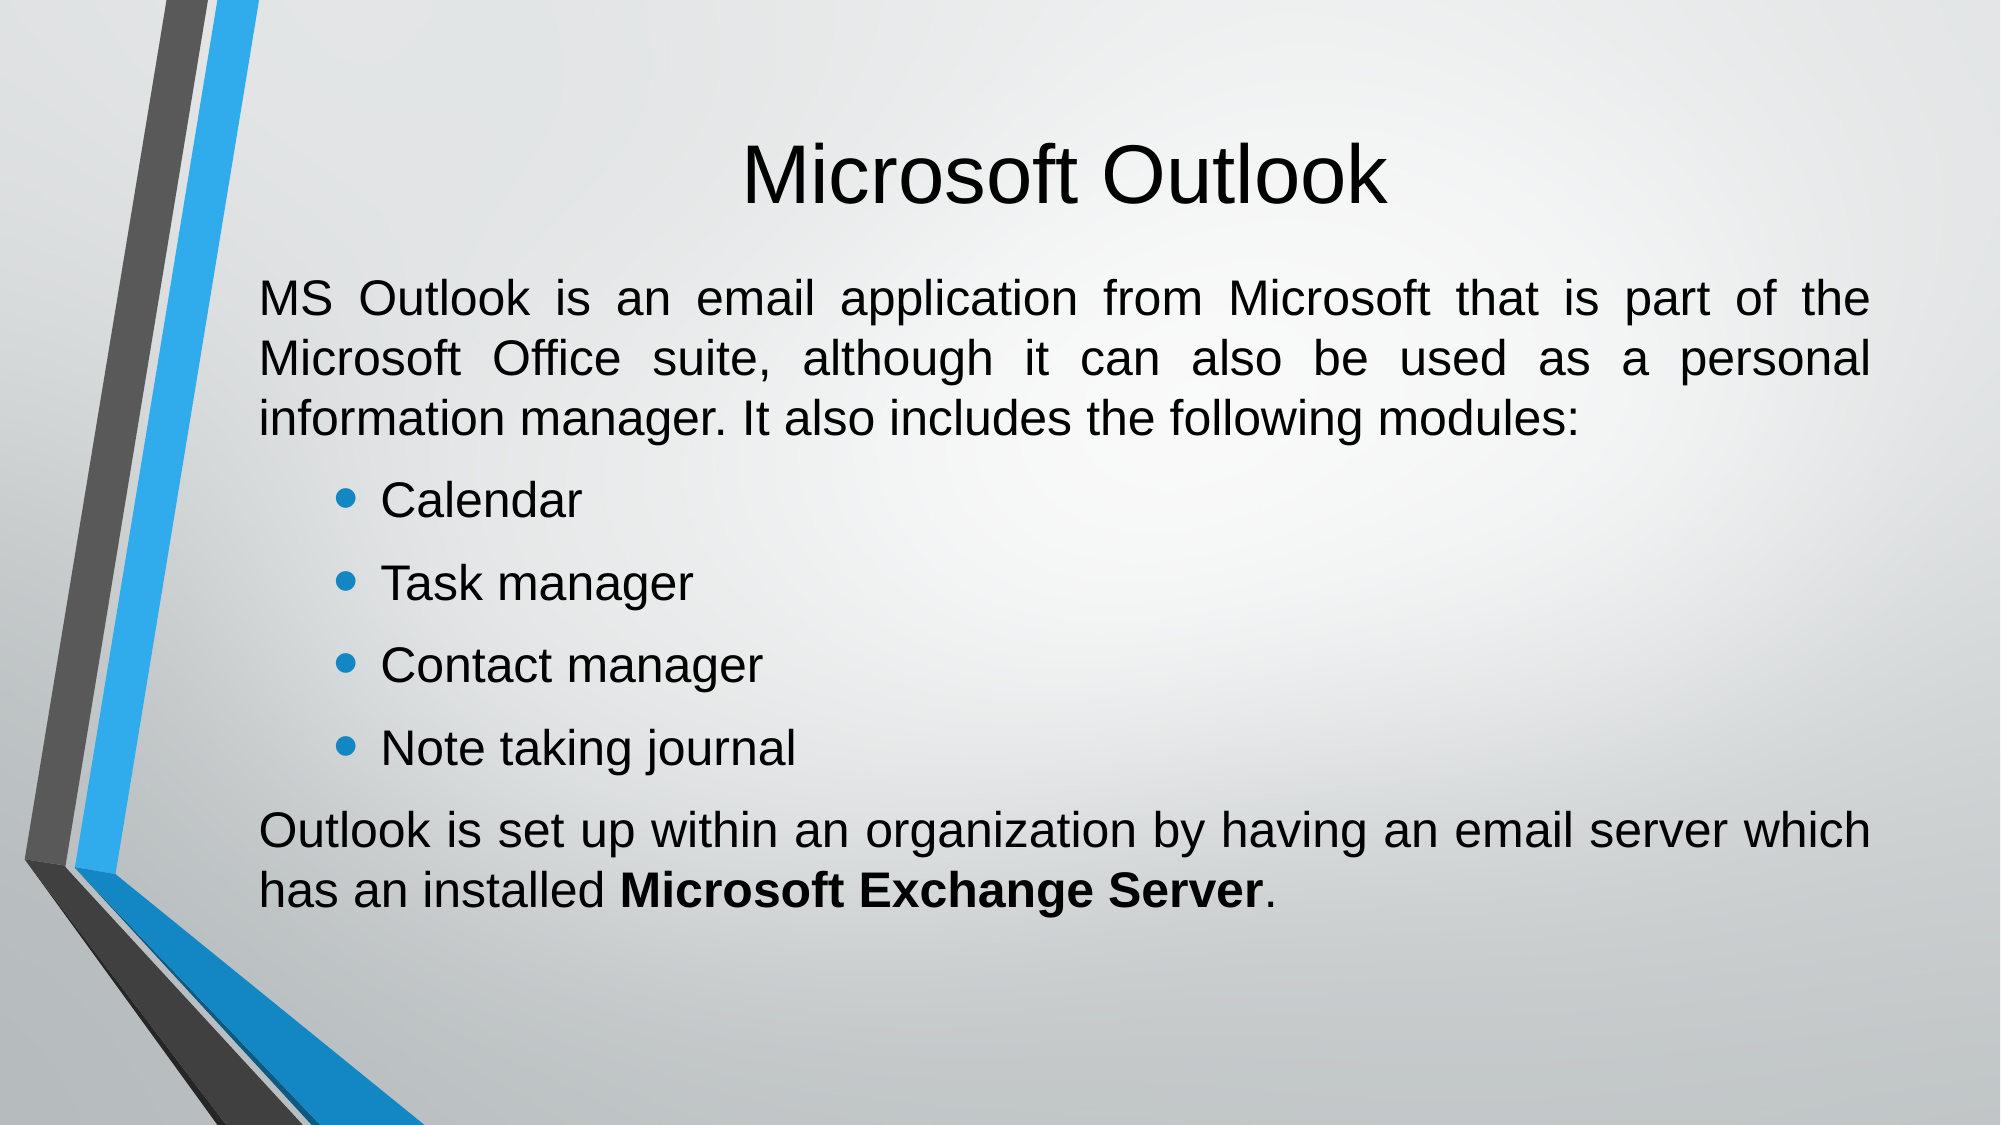

# Microsoft Outlook
MS Outlook is an email application from Microsoft that is part of the Microsoft Office suite, although it can also be used as a personal information manager. It also includes the following modules:
Calendar
Task manager
Contact manager
Note taking journal
Outlook is set up within an organization by having an email server which has an installed Microsoft Exchange Server.